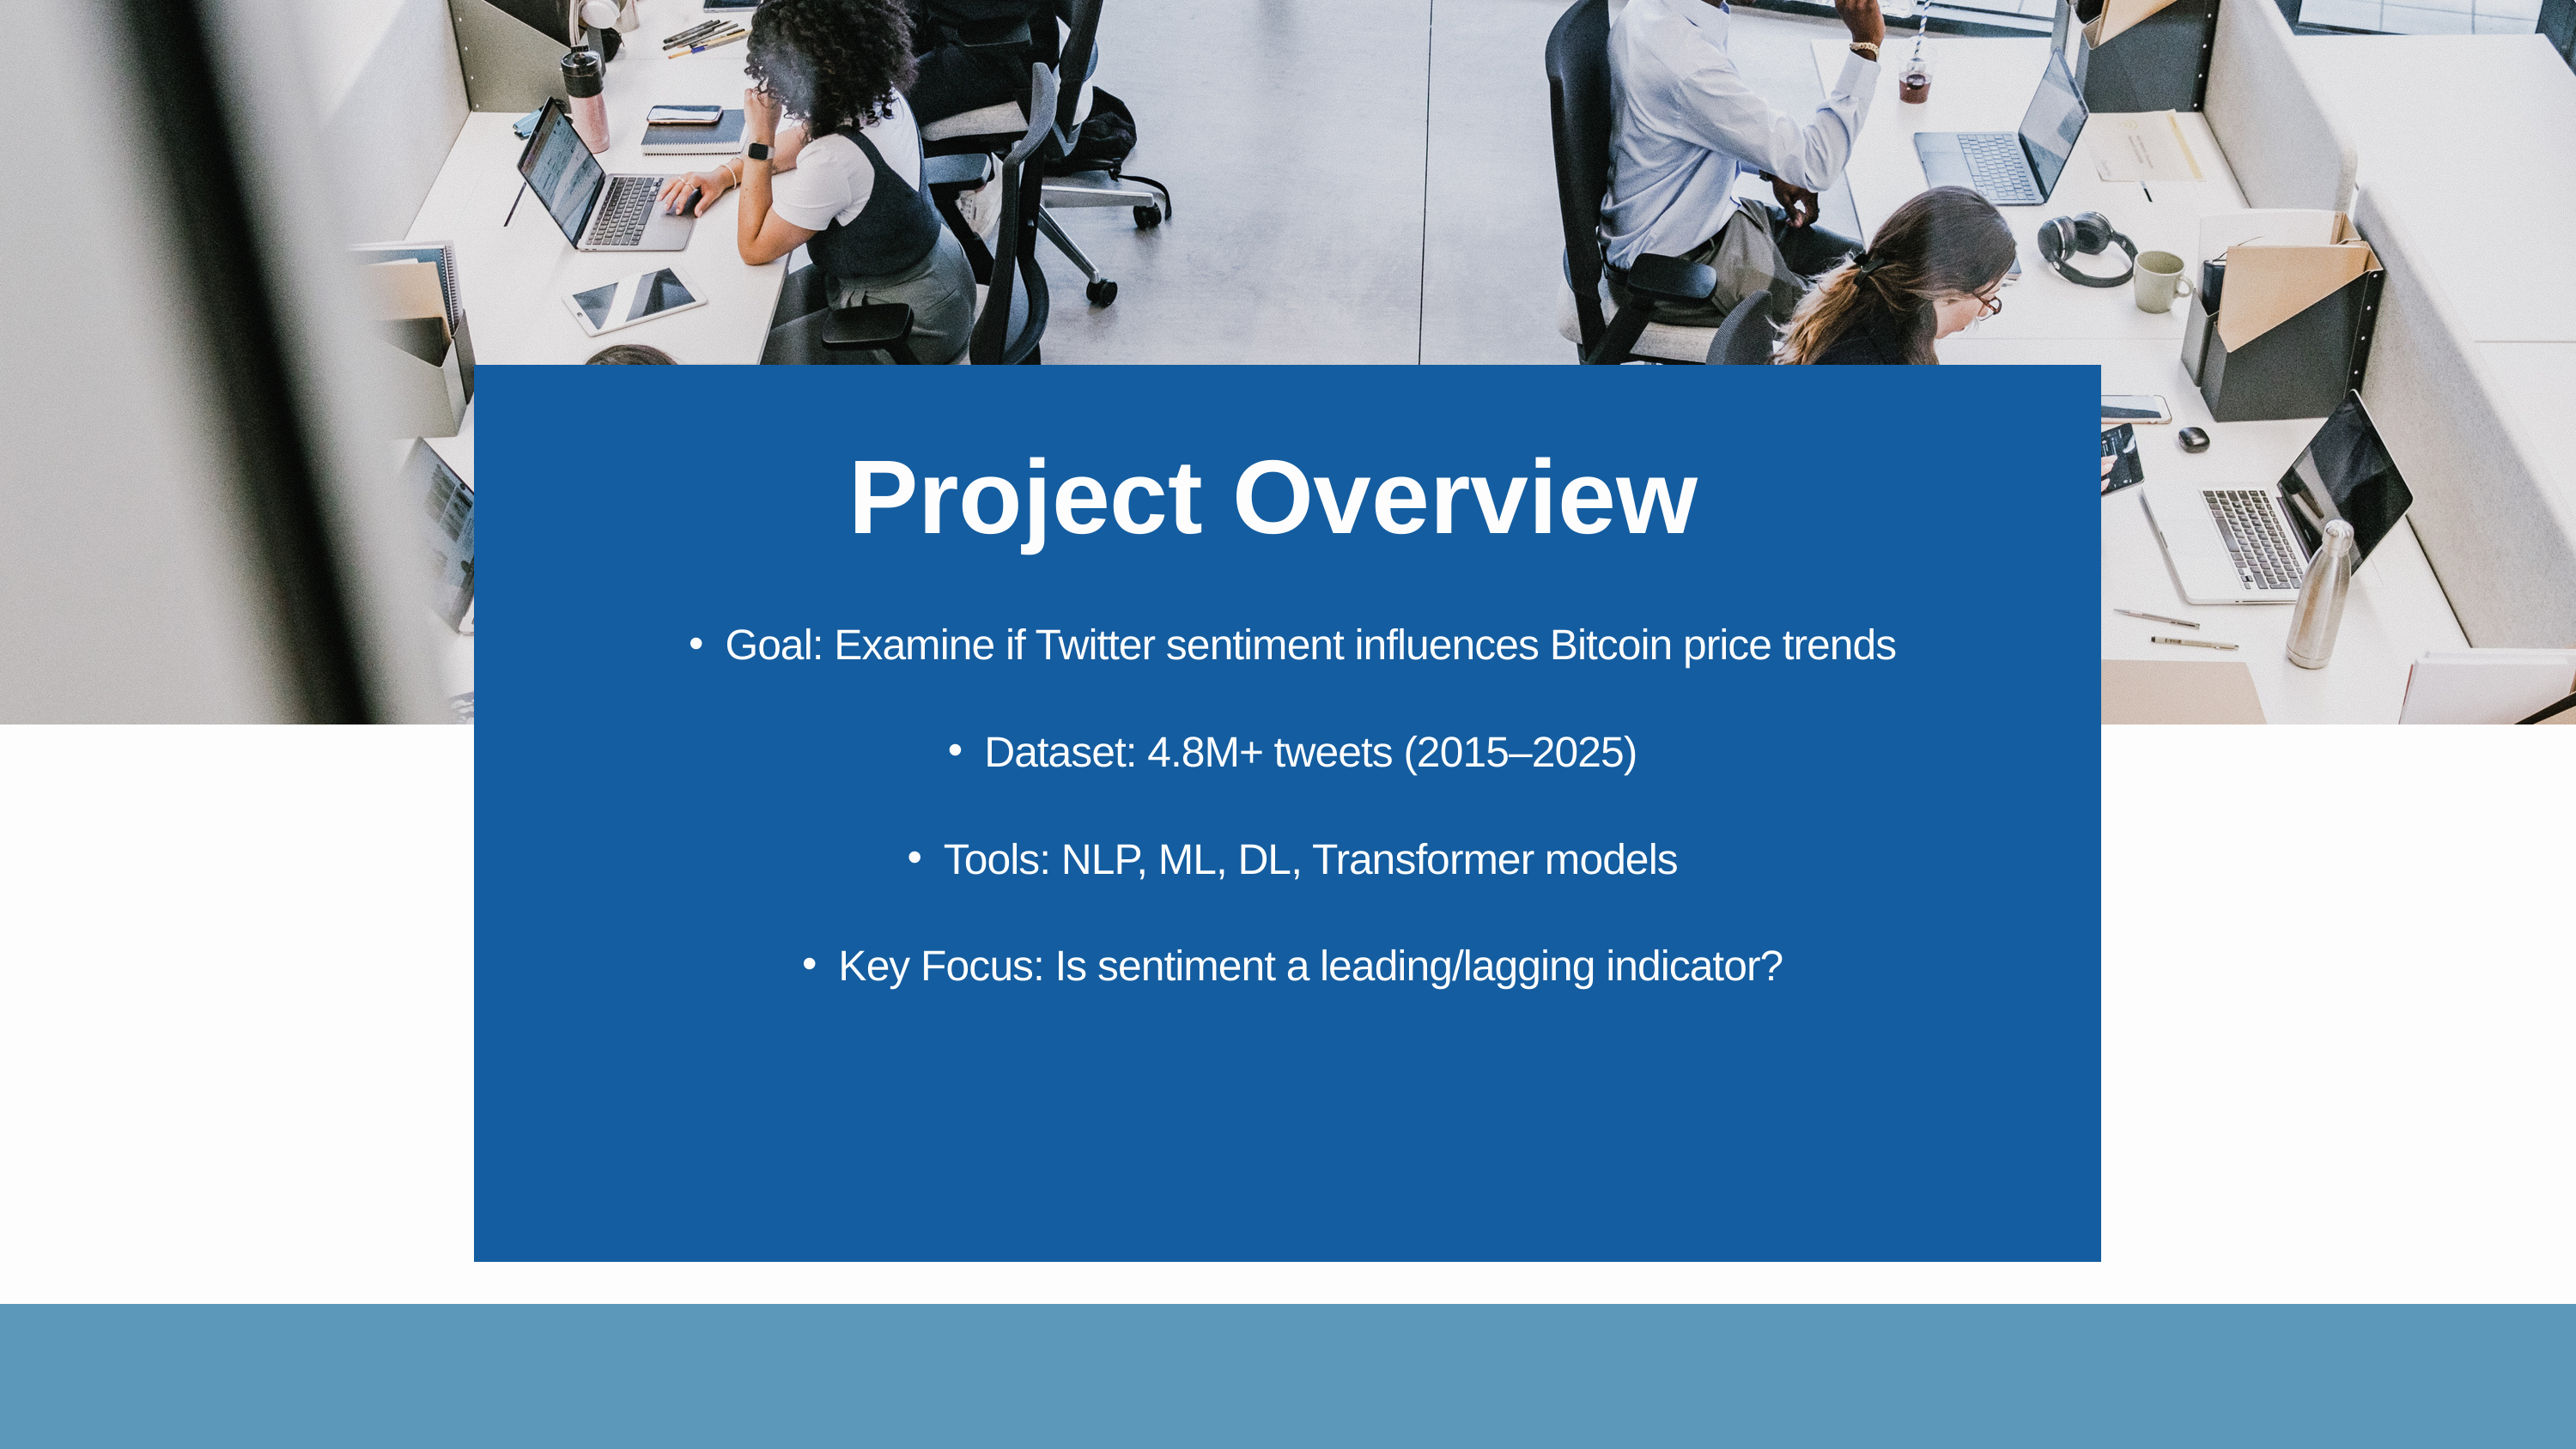

Project Overview
Goal: Examine if Twitter sentiment influences Bitcoin price trends
Dataset: 4.8M+ tweets (2015–2025)
Tools: NLP, ML, DL, Transformer models
Key Focus: Is sentiment a leading/lagging indicator?